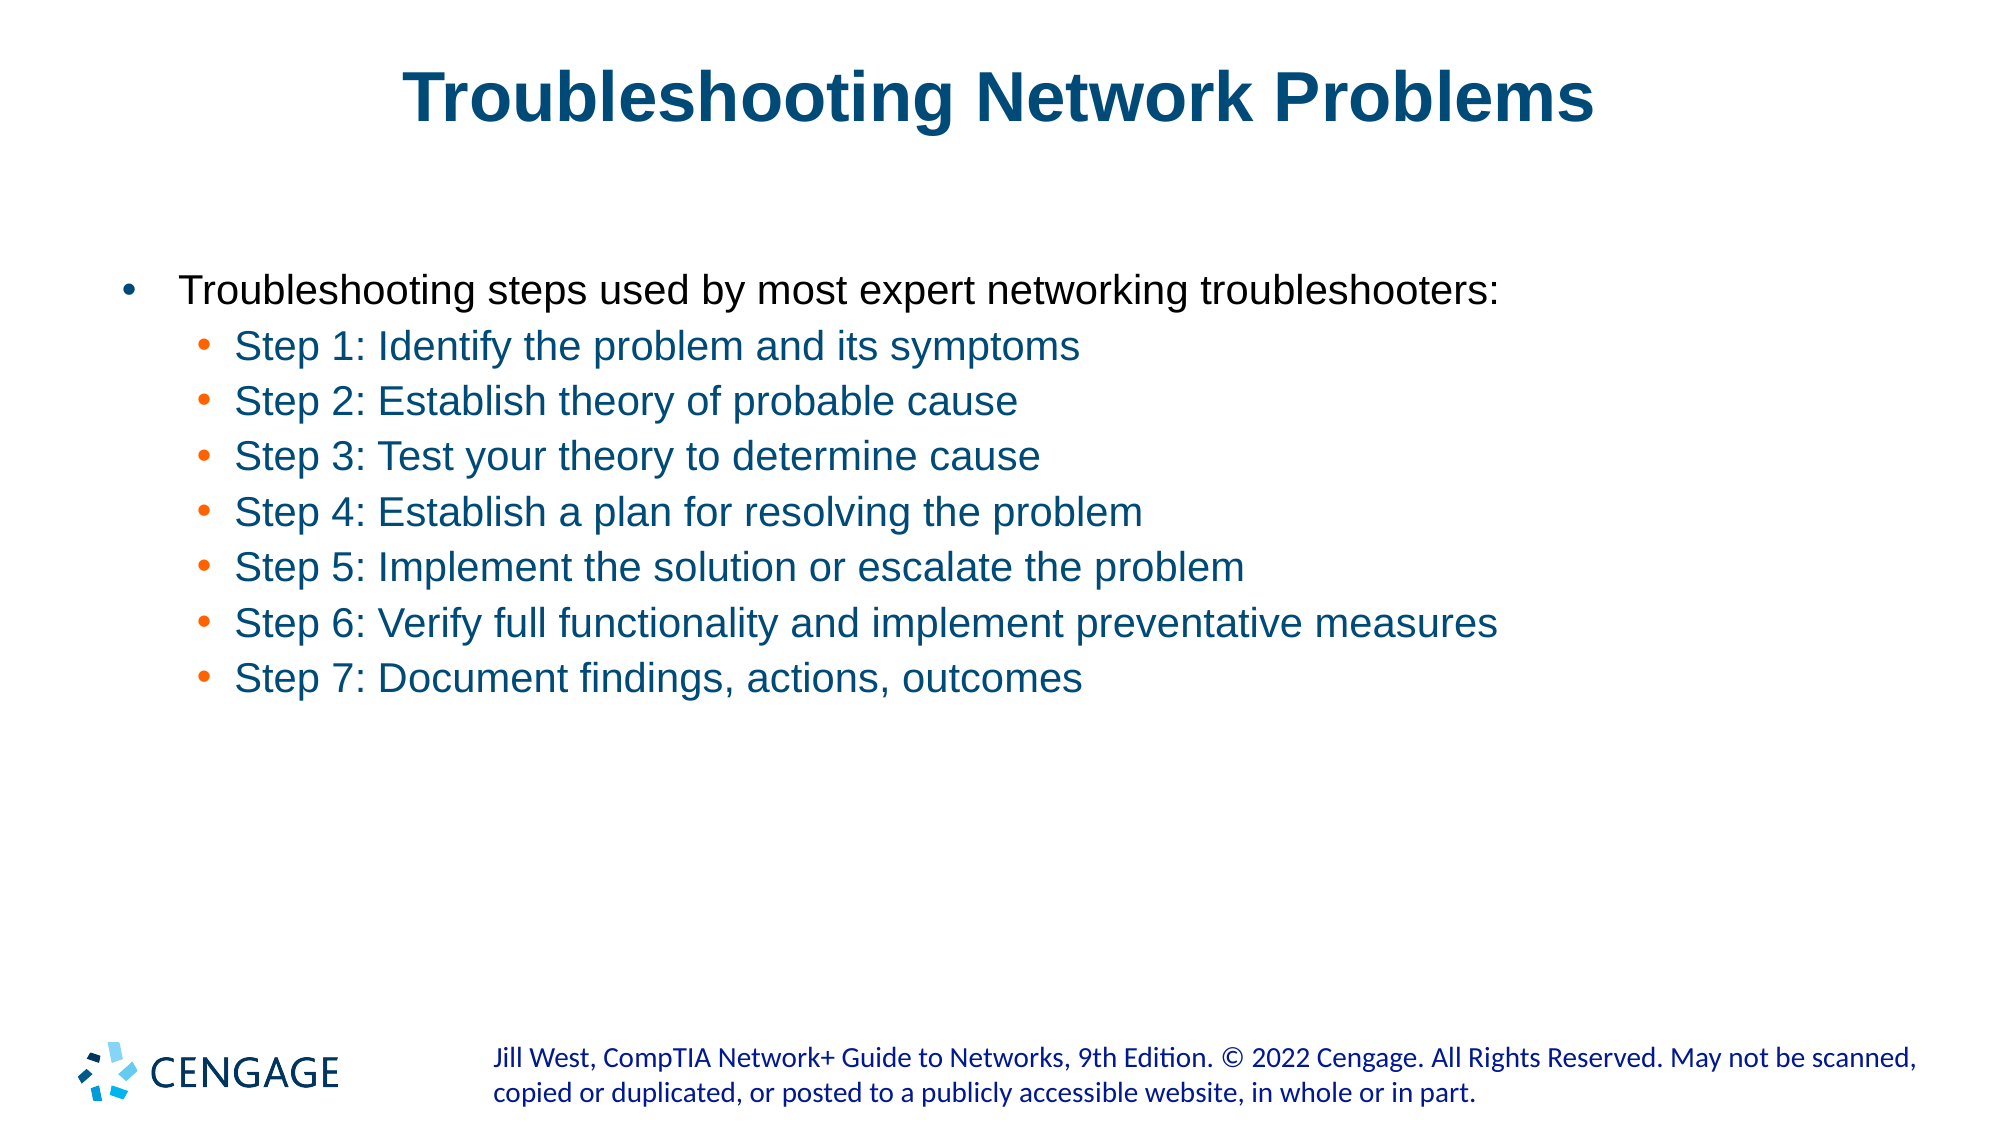

# Troubleshooting Network Problems
Troubleshooting steps used by most expert networking troubleshooters:
Step 1: Identify the problem and its symptoms
Step 2: Establish theory of probable cause
Step 3: Test your theory to determine cause
Step 4: Establish a plan for resolving the problem
Step 5: Implement the solution or escalate the problem
Step 6: Verify full functionality and implement preventative measures
Step 7: Document findings, actions, outcomes